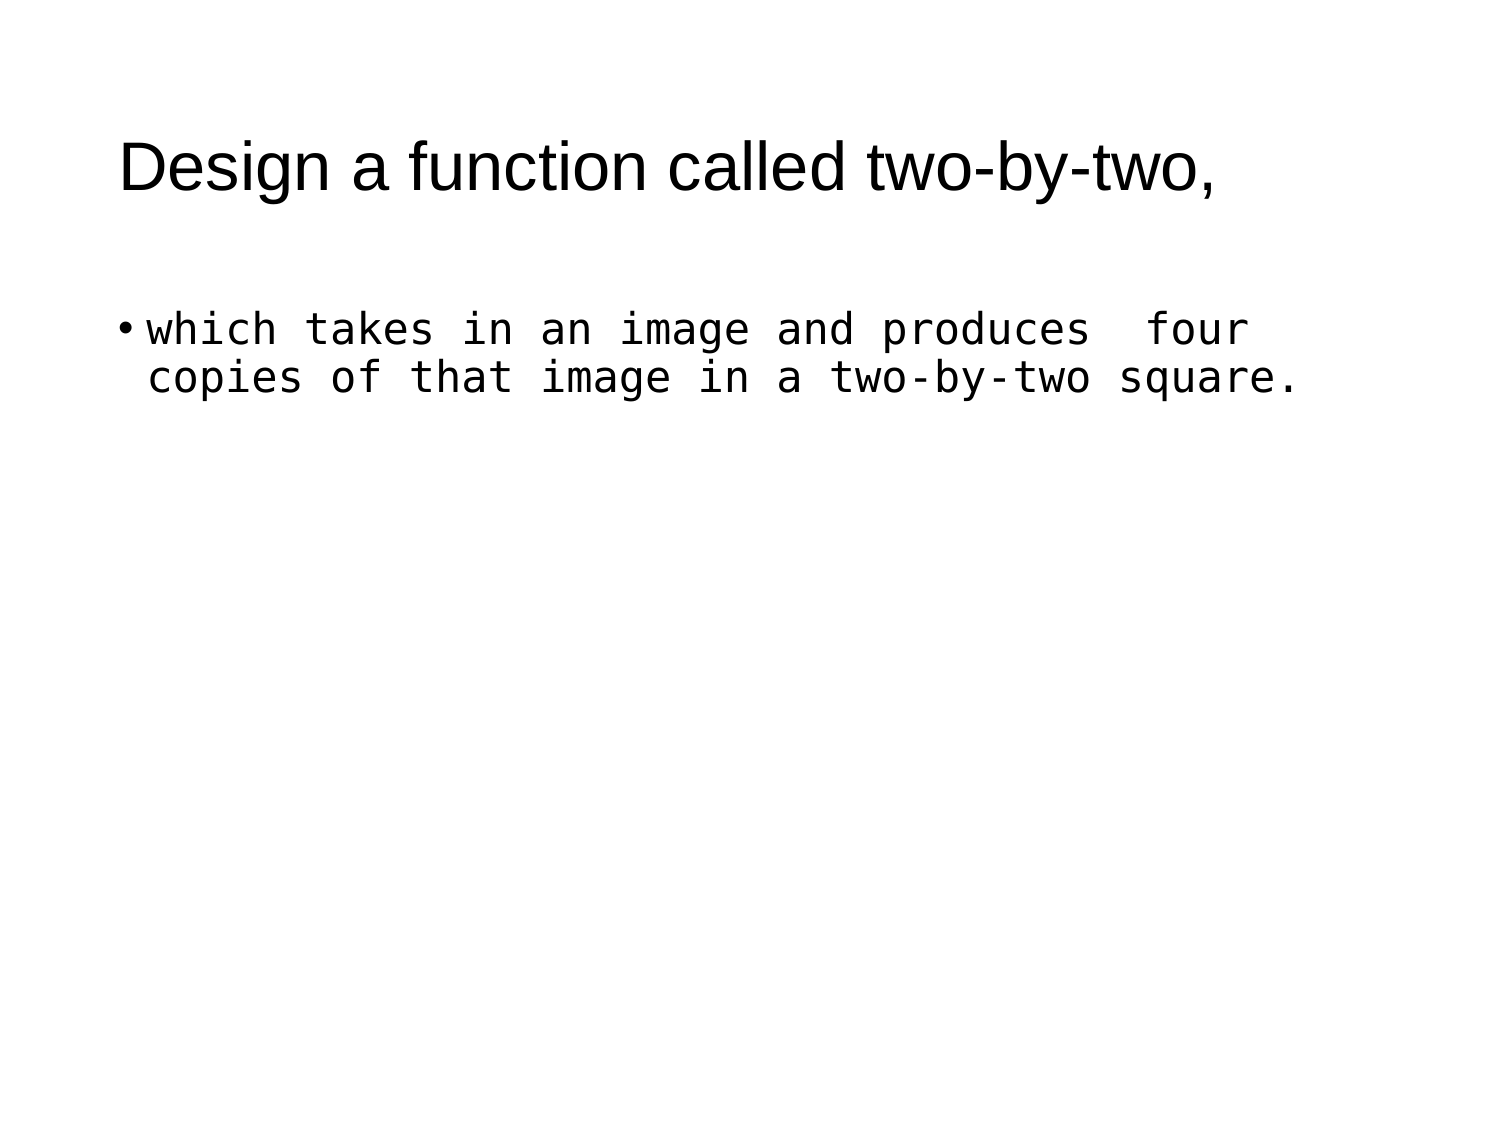

# Design a function called two-by-two,
which takes in an image and produces  four copies of that image in a two-by-two square.